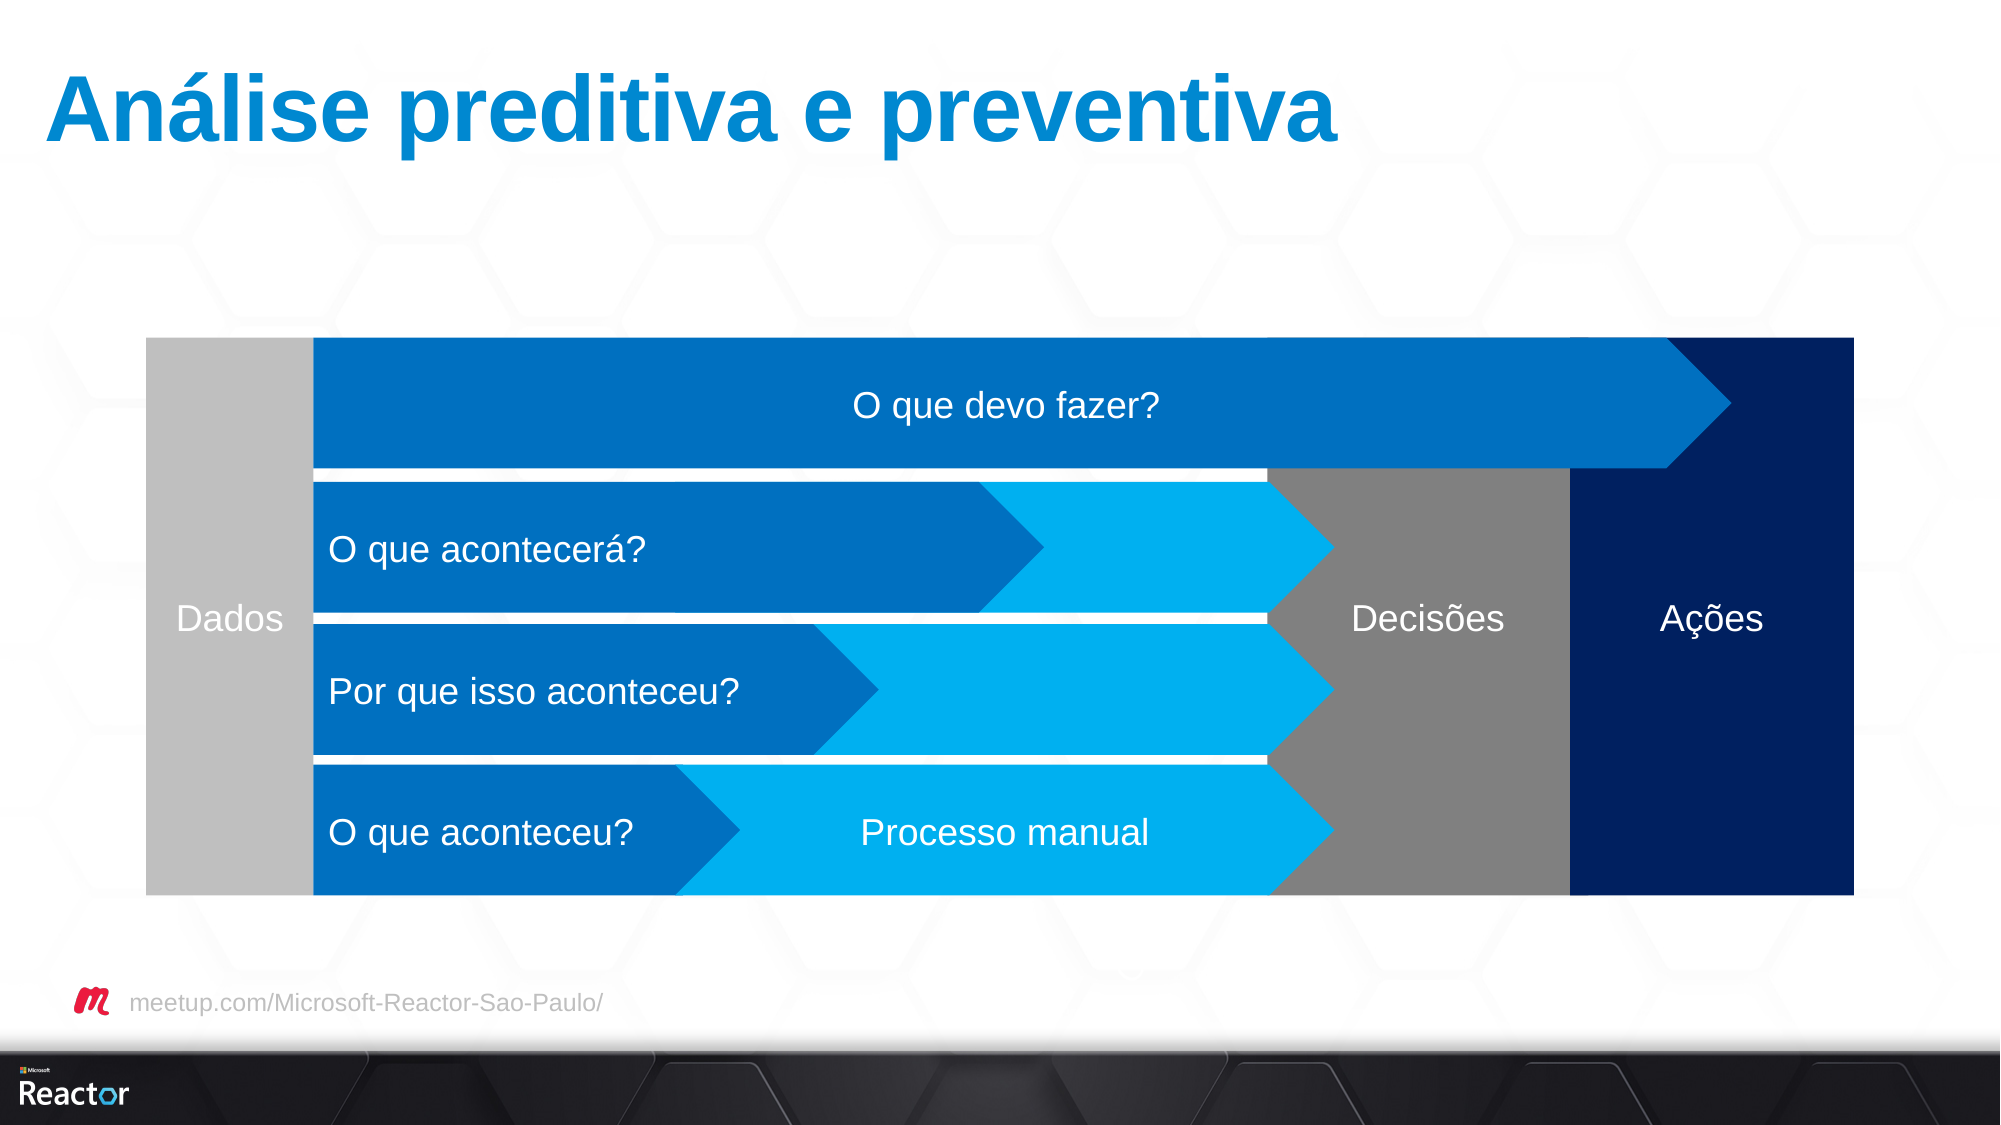

# Análise preditiva e preventiva
Domain Expertise
Dados
O que devo fazer?
Decisões
Ações
O que acontecerá?

Por que isso aconteceu?

O que aconteceu?
Processo manual
Data
Science
Code/Computing Expertise
Math/Statistics